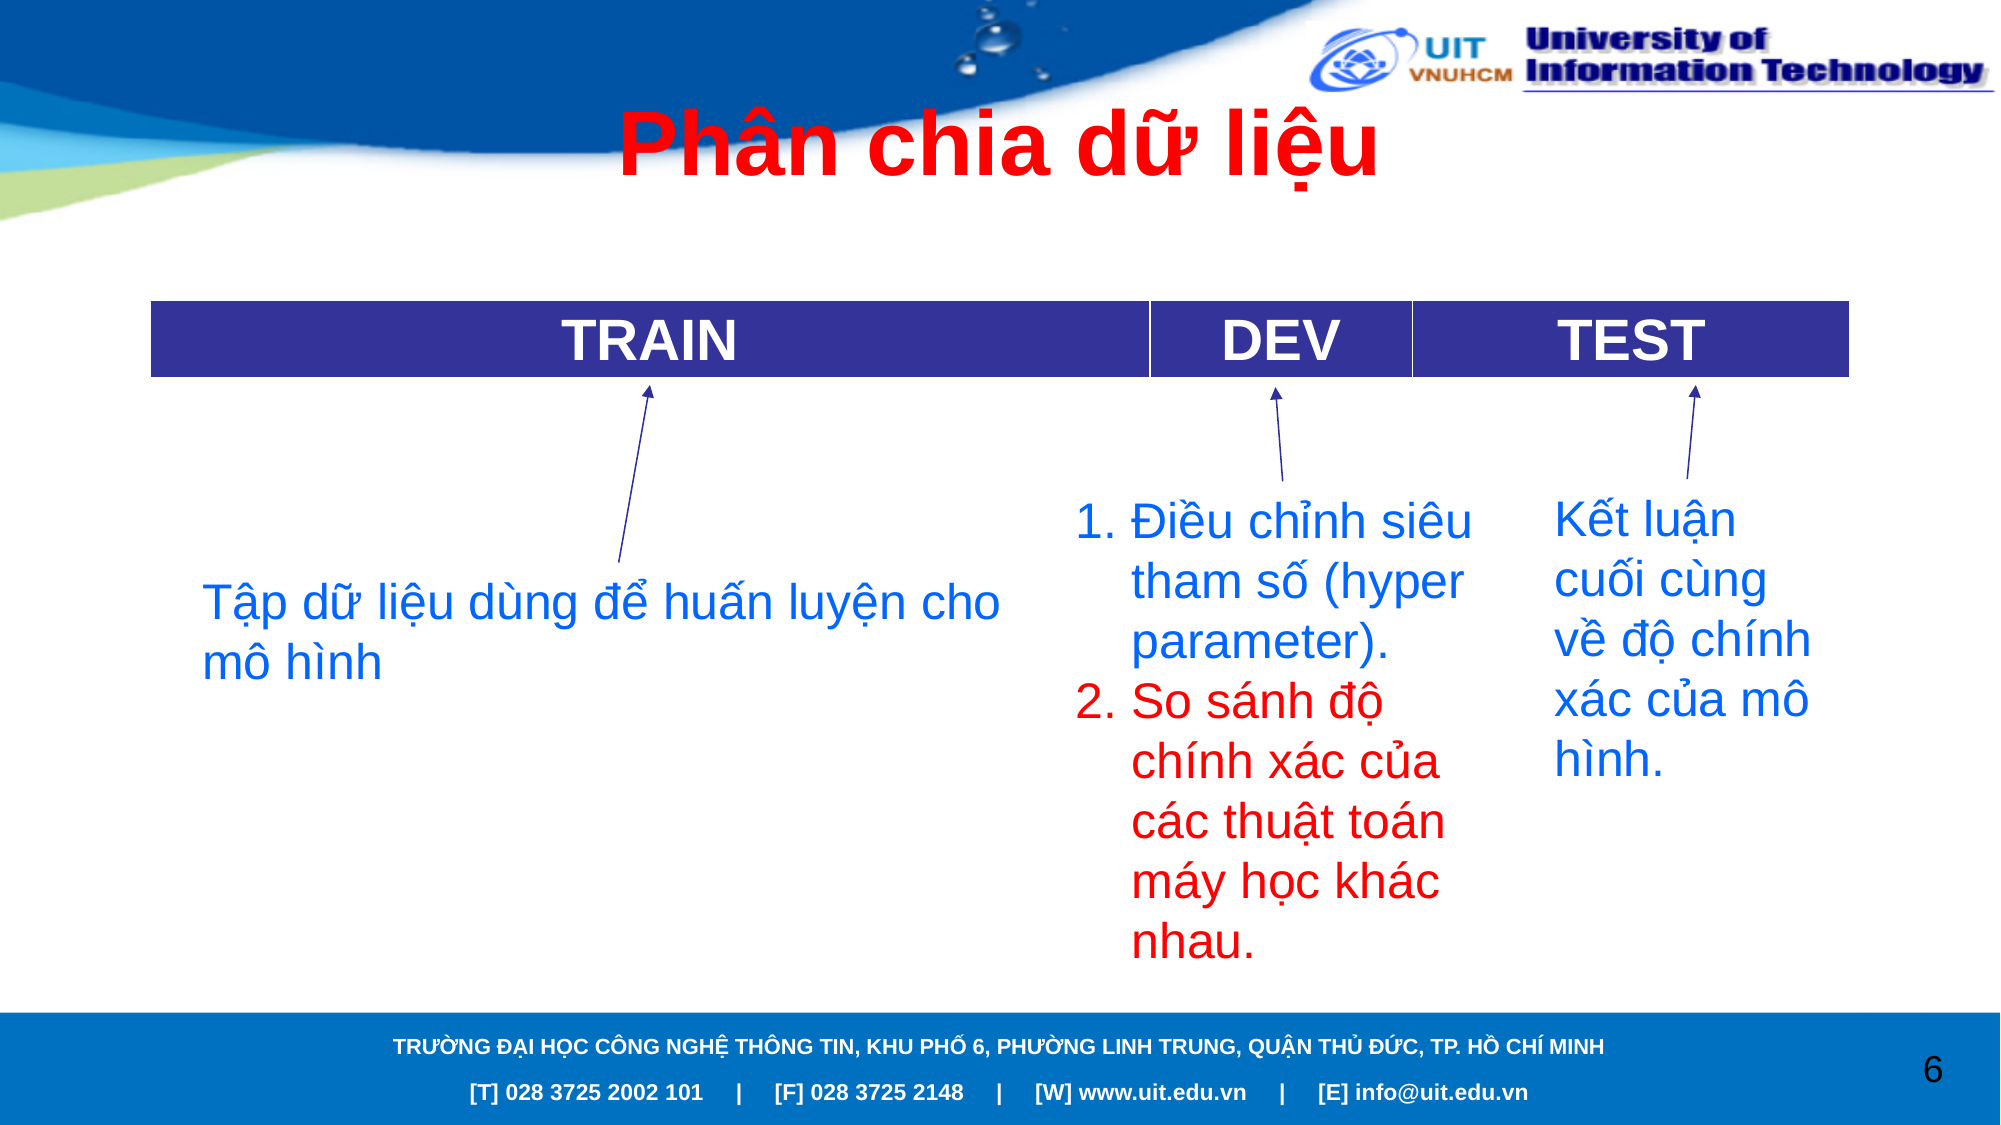

# Phân chia dữ liệu
| TRAIN | DEV | TEST |
| --- | --- | --- |
Kết luận cuối cùng về độ chính xác của mô hình.
Điều chỉnh siêu tham số (hyper parameter).
So sánh độ chính xác của các thuật toán máy học khác nhau.
Tập dữ liệu dùng để huấn luyện cho mô hình